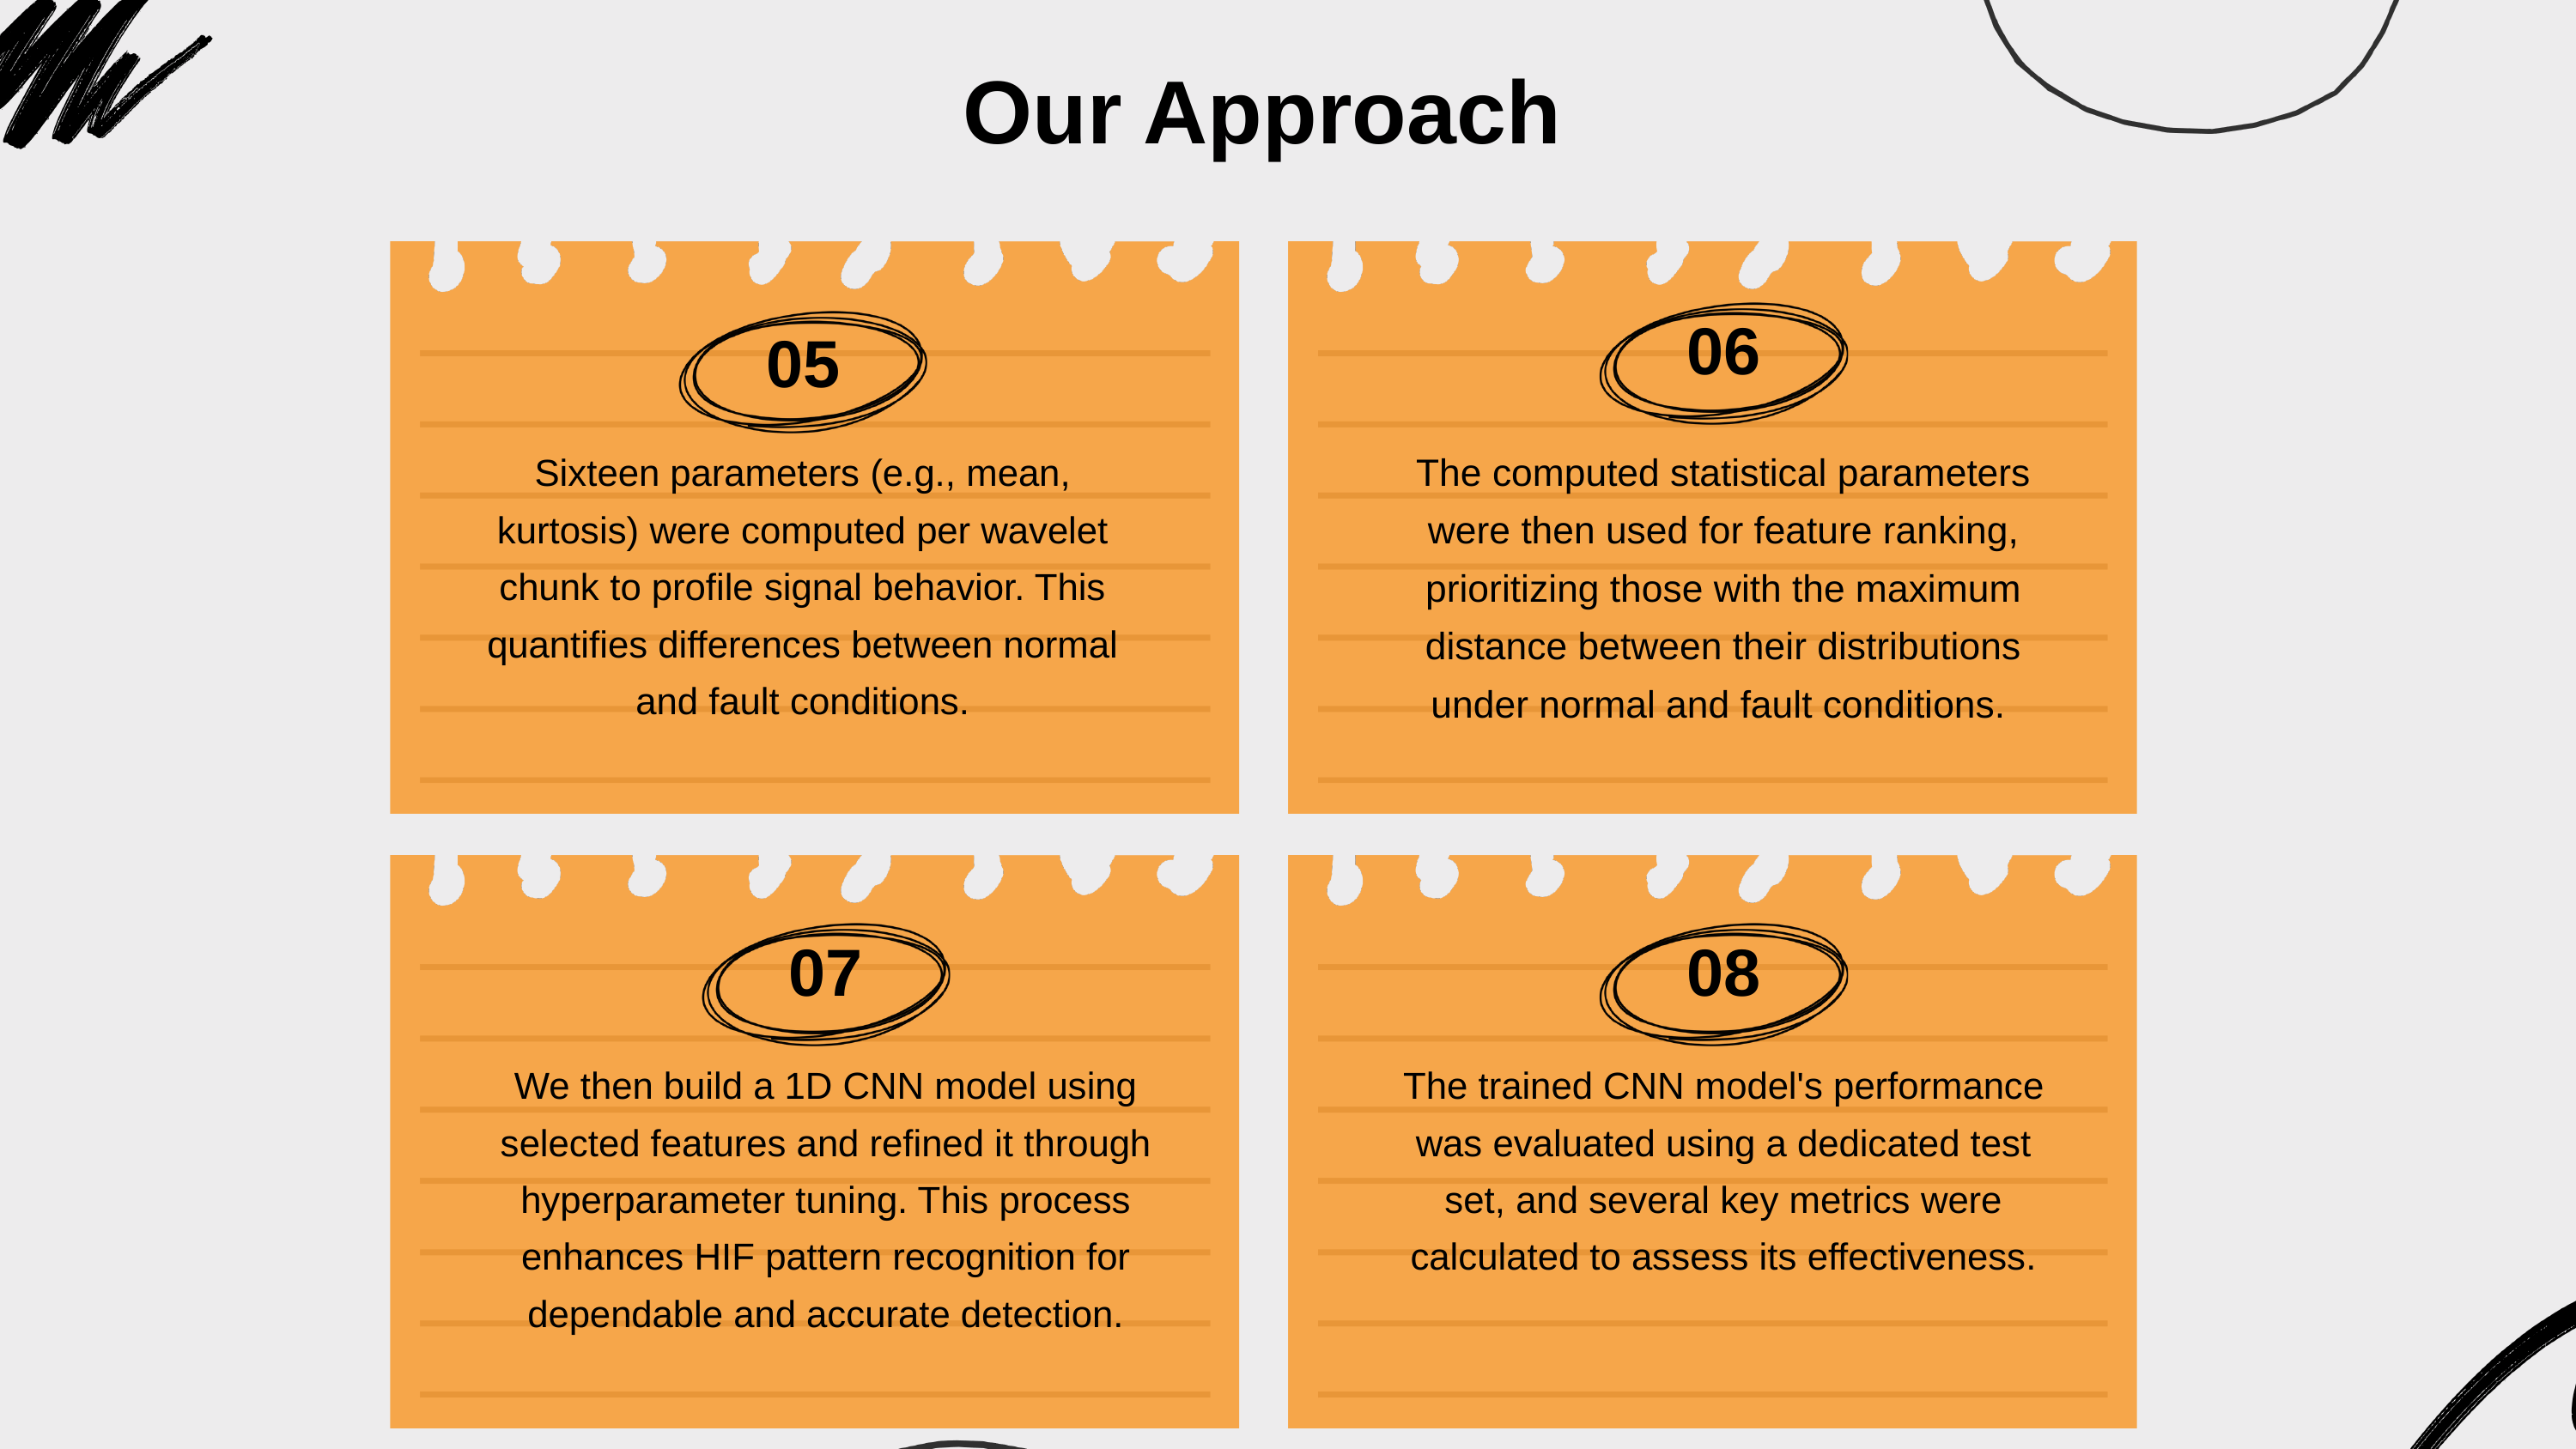

Our Approach

06
05
The computed statistical parameters were then used for feature ranking, prioritizing those with the maximum distance between their distributions under normal and fault conditions.
Sixteen parameters (e.g., mean, kurtosis) were computed per wavelet chunk to profile signal behavior. This quantifies differences between normal and fault conditions.

07
08
We then build a 1D CNN model using selected features and refined it through hyperparameter tuning. This process enhances HIF pattern recognition for dependable and accurate detection.

The trained CNN model's performance was evaluated using a dedicated test set, and several key metrics were calculated to assess its effectiveness.